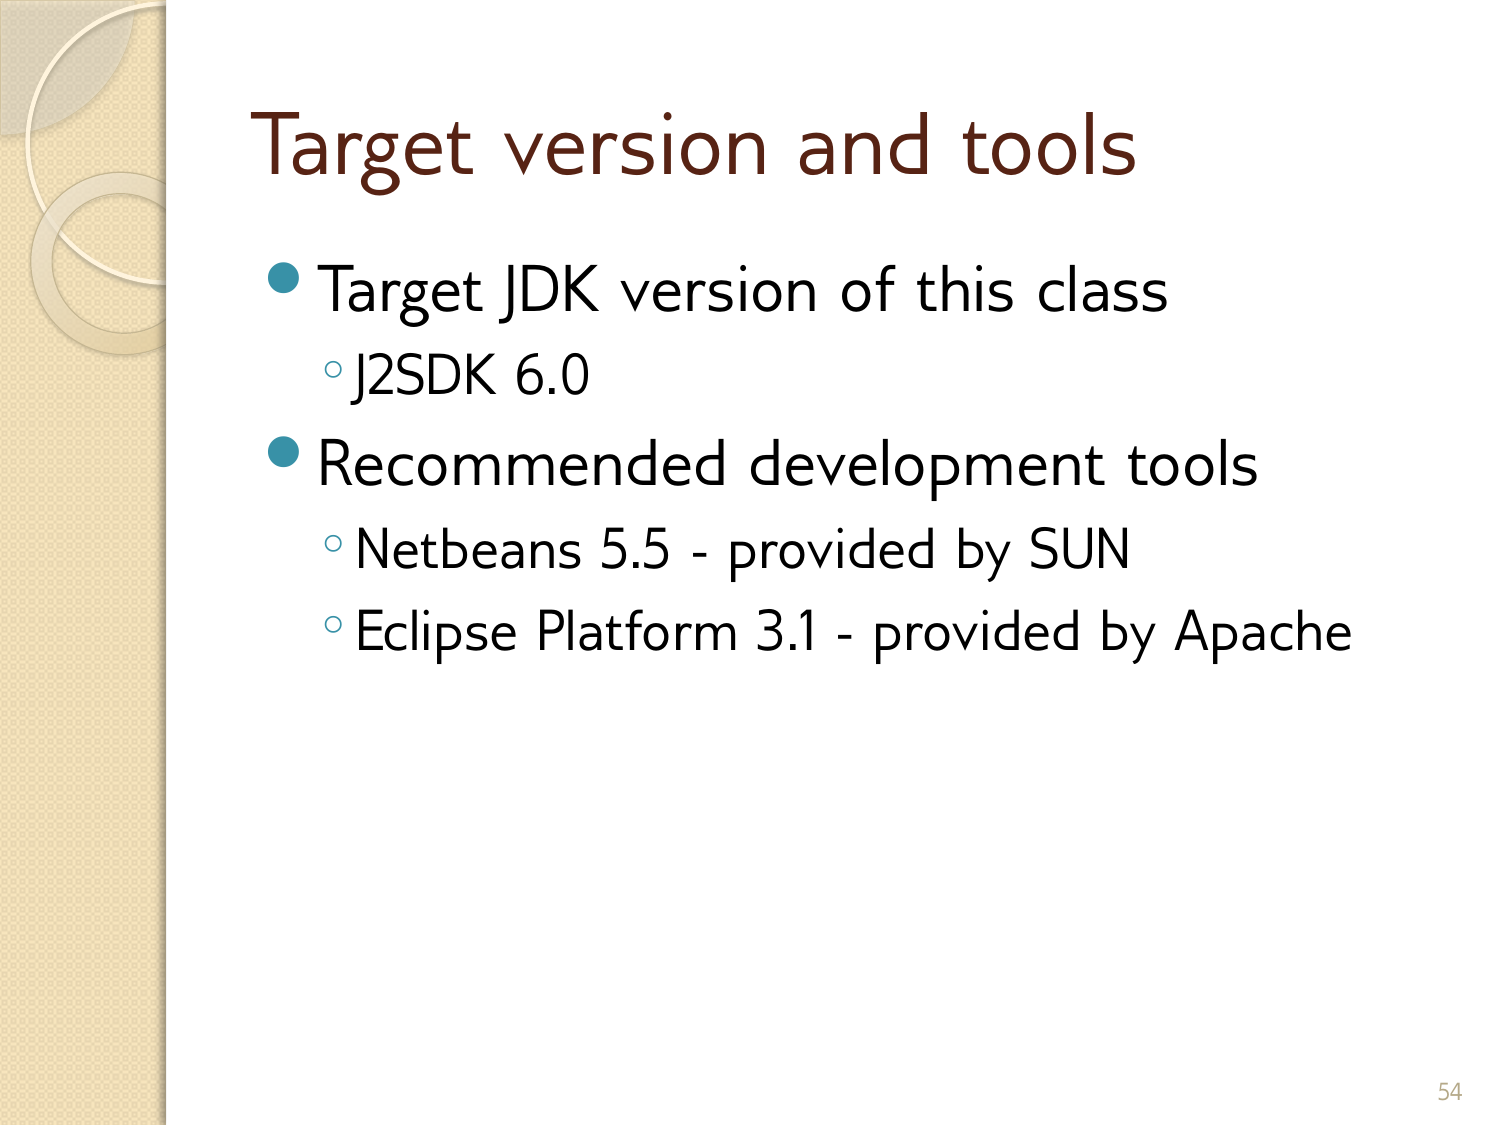

# Target version and tools
Target JDK version of this class
J2SDK 6.0
Recommended development tools
Netbeans 5.5 - provided by SUN
Eclipse Platform 3.1 - provided by Apache
54